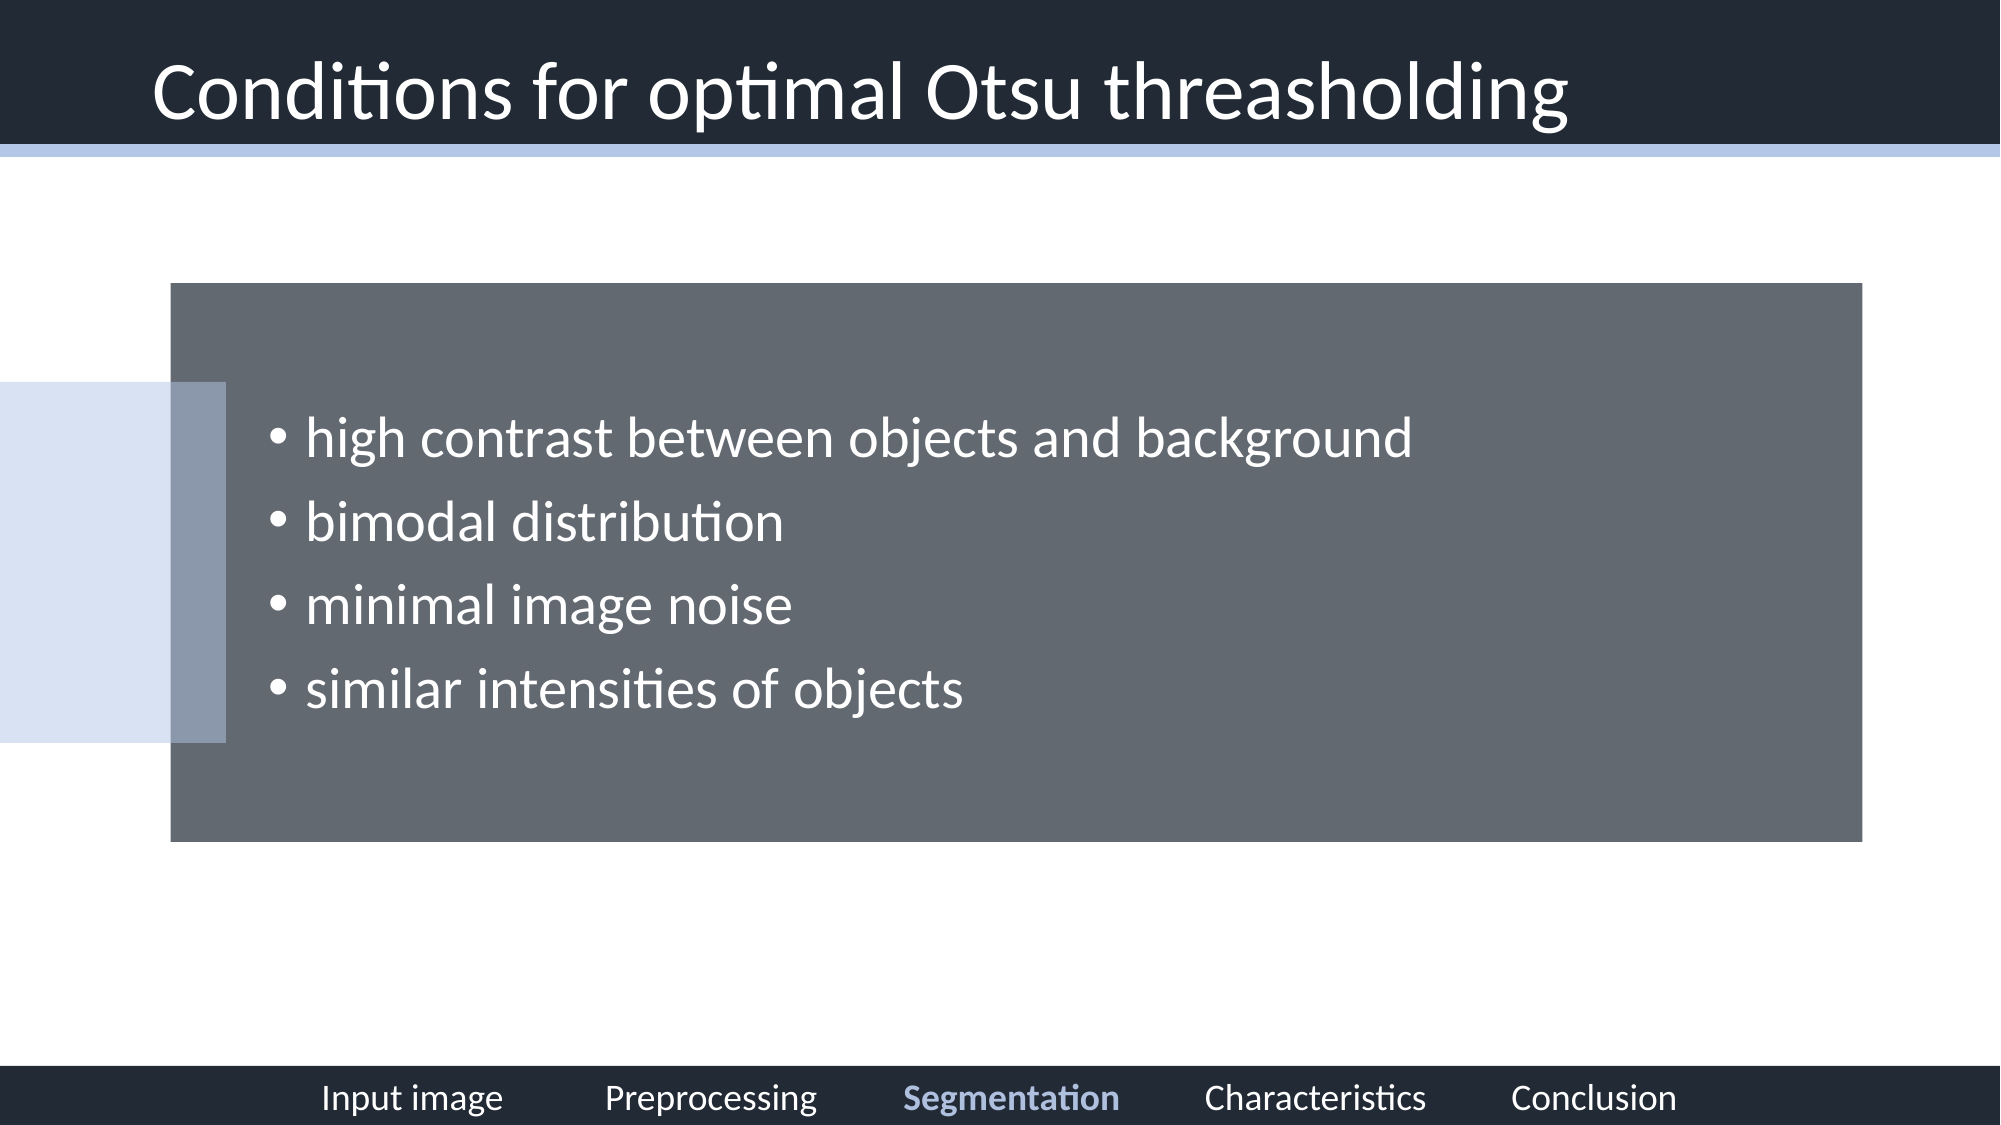

# Conditions for optimal Otsu threasholding

high contrast between objects and background
bimodal distribution
minimal image noise
similar intensities of objects
Input image            Preprocessing          Segmentation          Characteristics          Conclusion